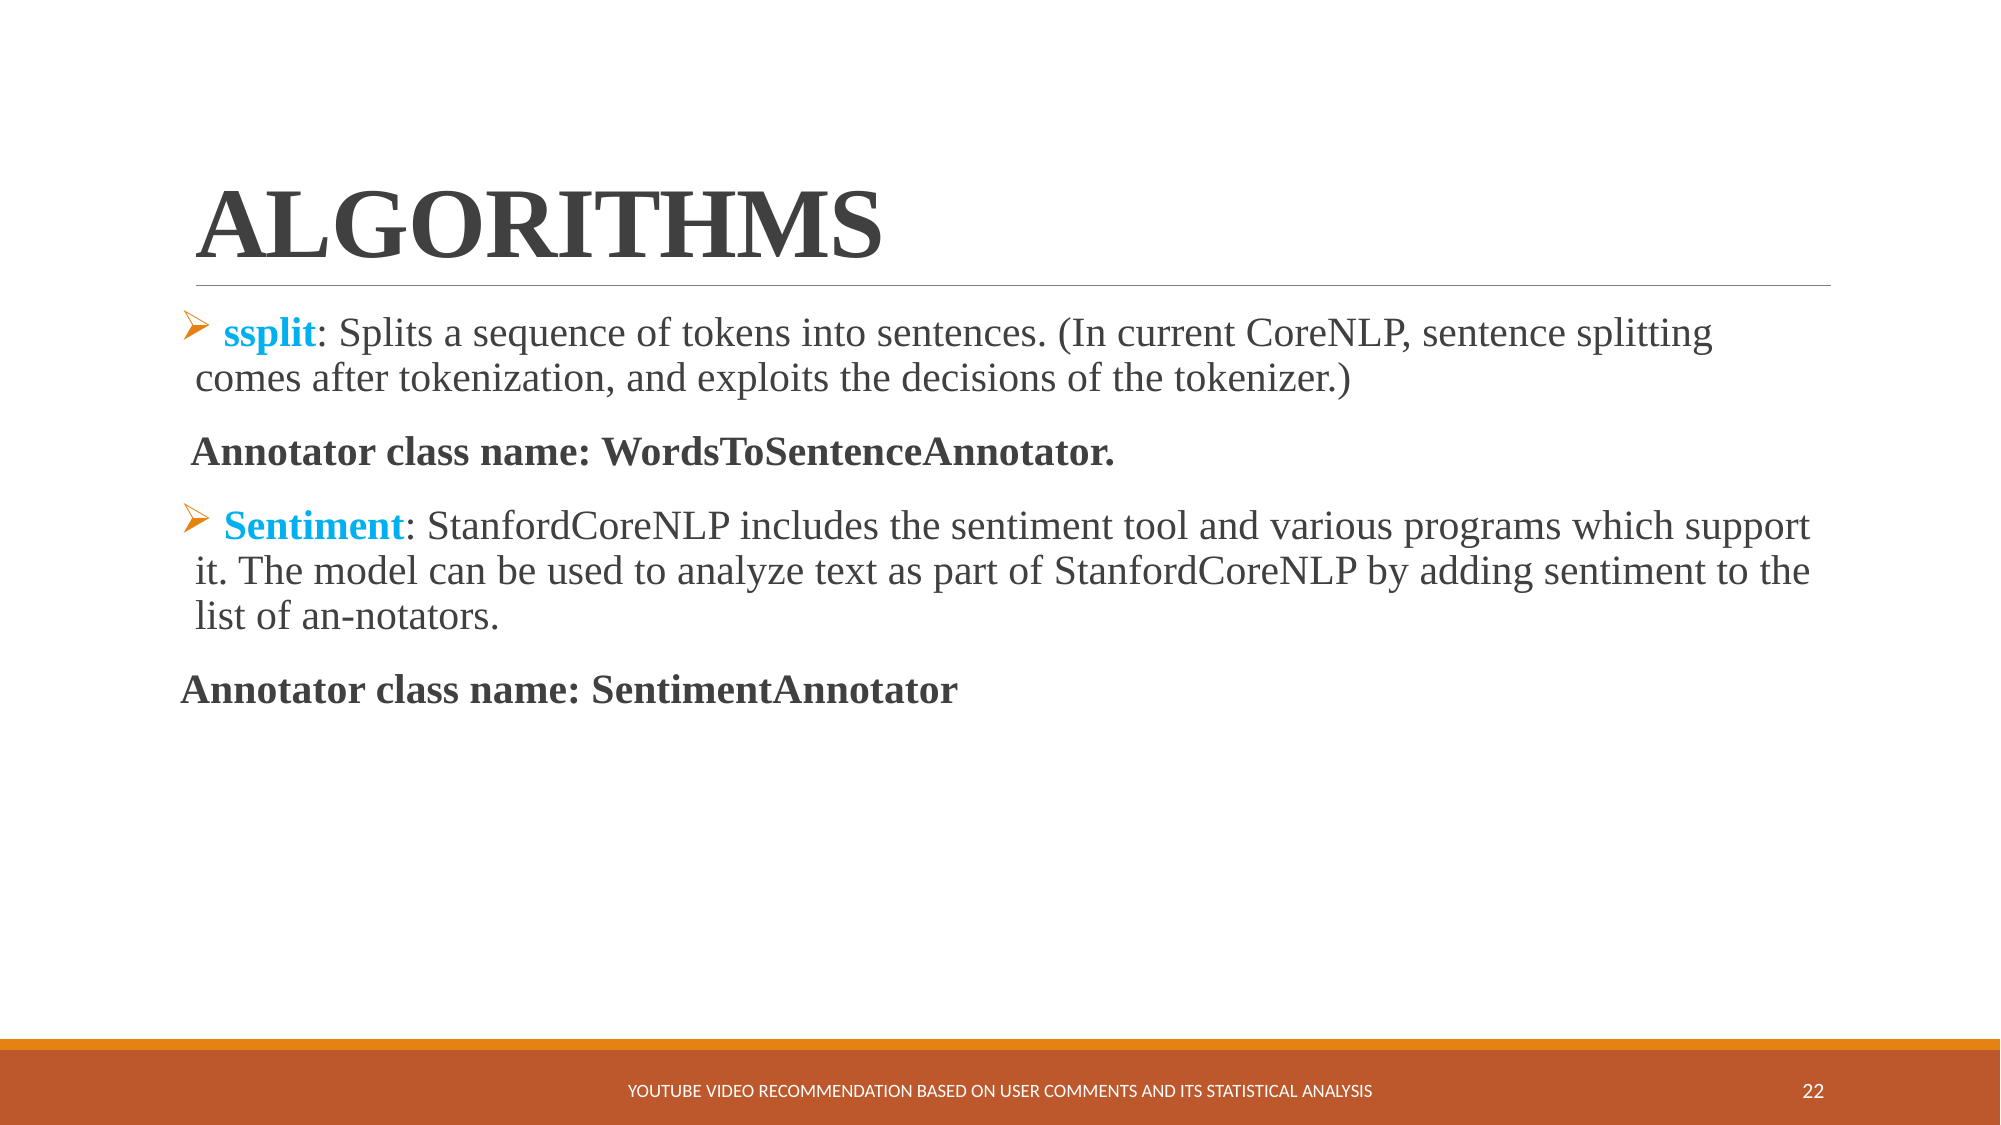

# ALGORITHMS
 ssplit: Splits a sequence of tokens into sentences. (In current CoreNLP, sentence splitting comes after tokenization, and exploits the decisions of the tokenizer.)
 Annotator class name: WordsToSentenceAnnotator.
 Sentiment: StanfordCoreNLP includes the sentiment tool and various programs which support it. The model can be used to analyze text as part of StanfordCoreNLP by adding sentiment to the list of an-notators.
Annotator class name: SentimentAnnotator

YOUTUBE VIDEO RECOMMENDATION BASED ON USER COMMENTS AND ITS STATISTICAL ANALYSIS
22